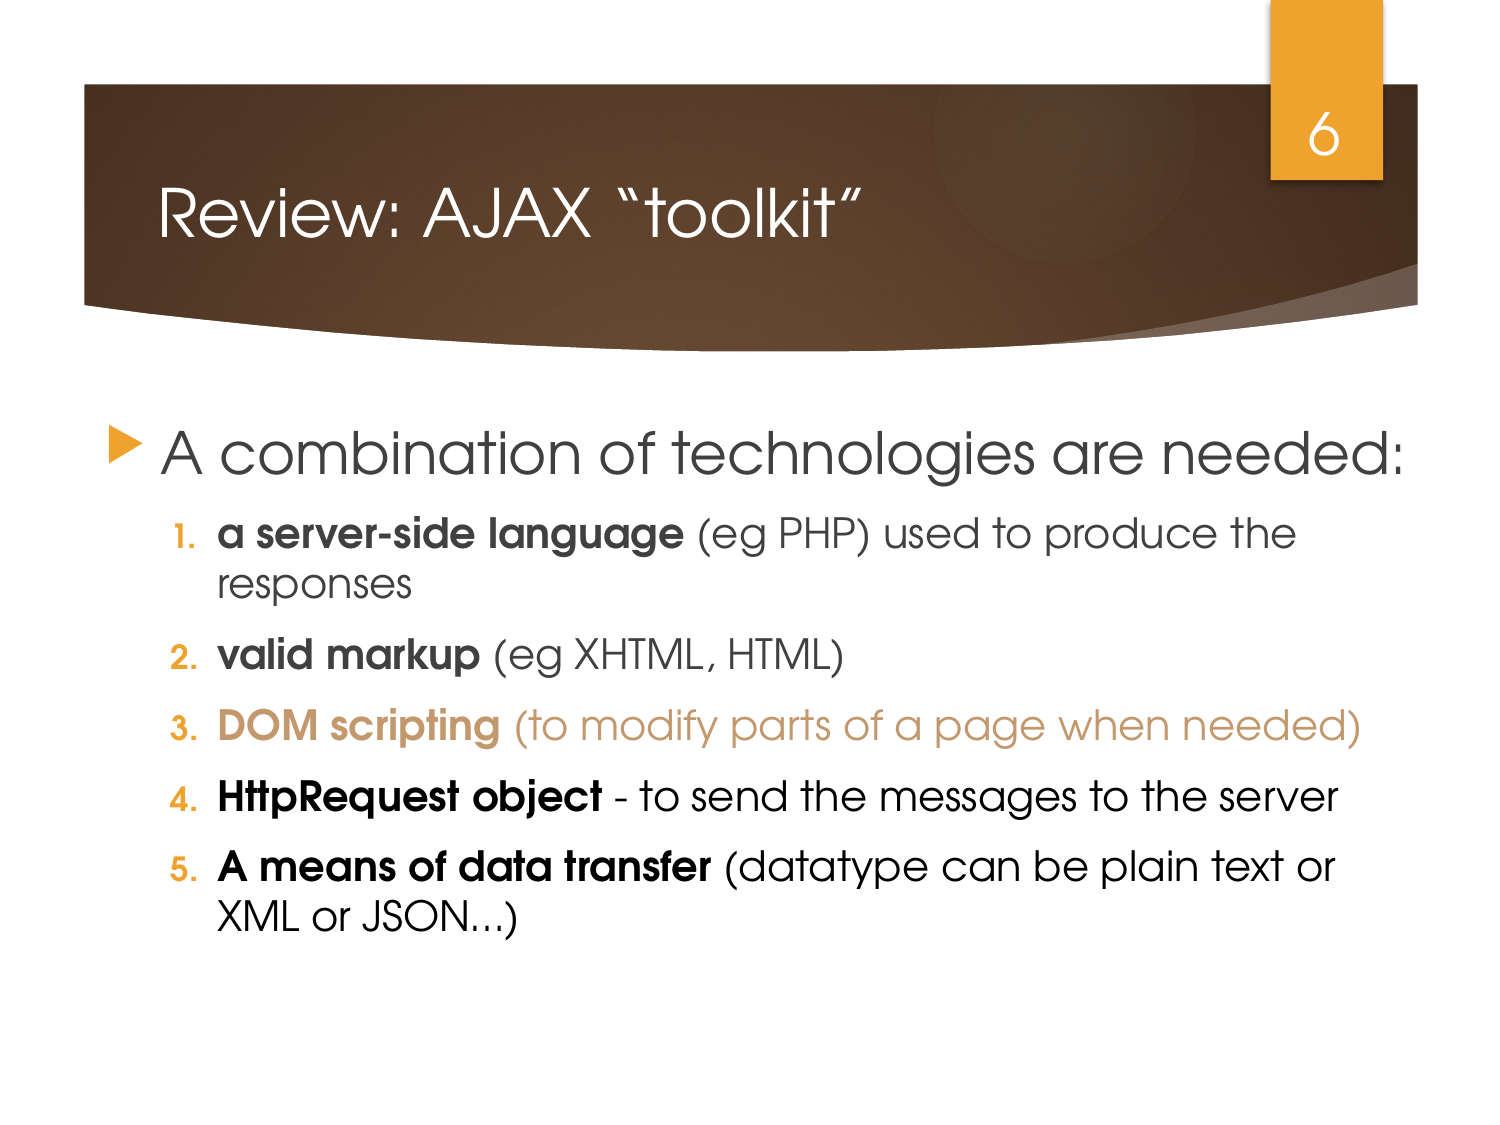

6
# Review: AJAX “toolkit”
A combination of technologies are needed:
a server-side language (eg PHP) used to produce the responses
valid markup (eg XHTML, HTML)
DOM scripting (to modify parts of a page when needed)
HttpRequest object - to send the messages to the server
A means of data transfer (datatype can be plain text or XML or JSON…)